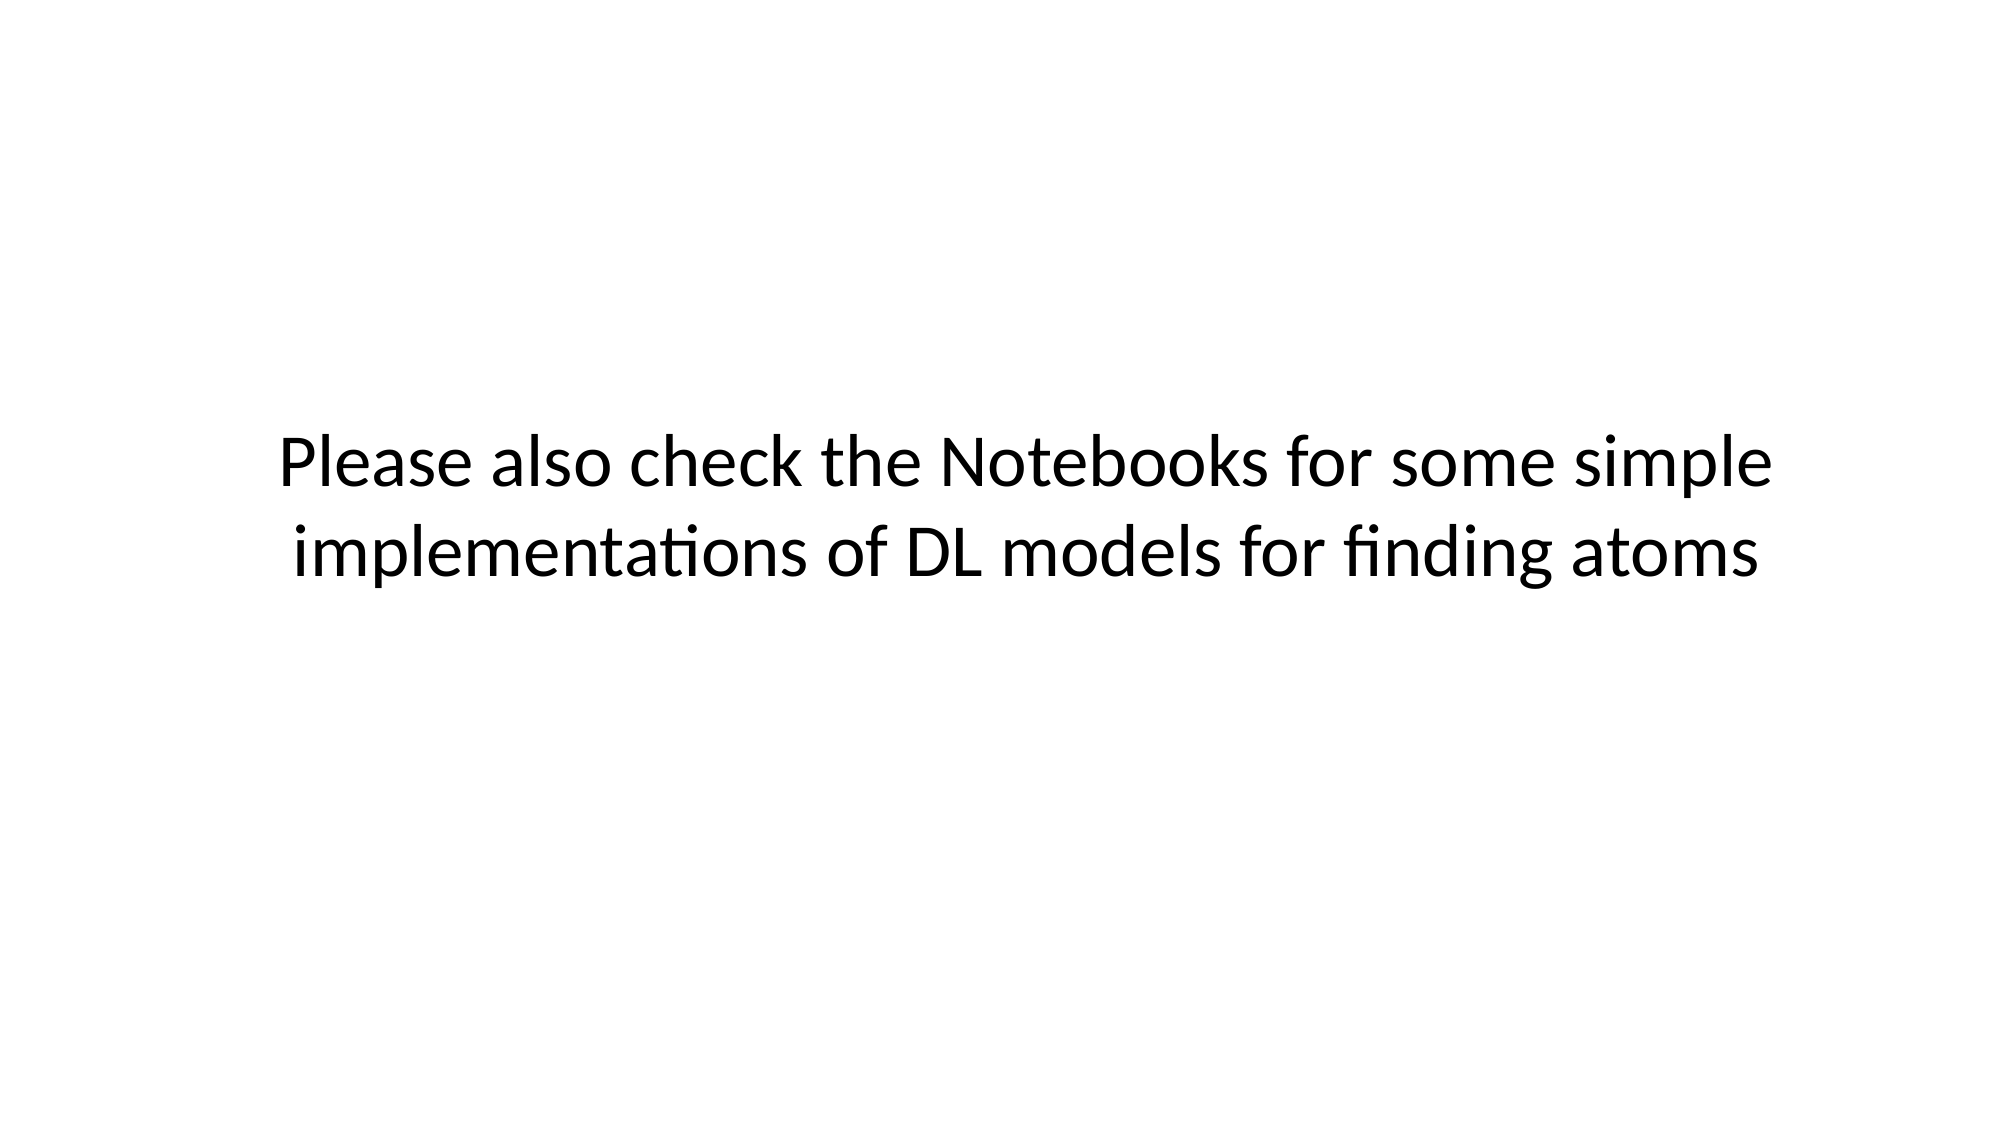

Please also check the Notebooks for some simple implementations of DL models for finding atoms